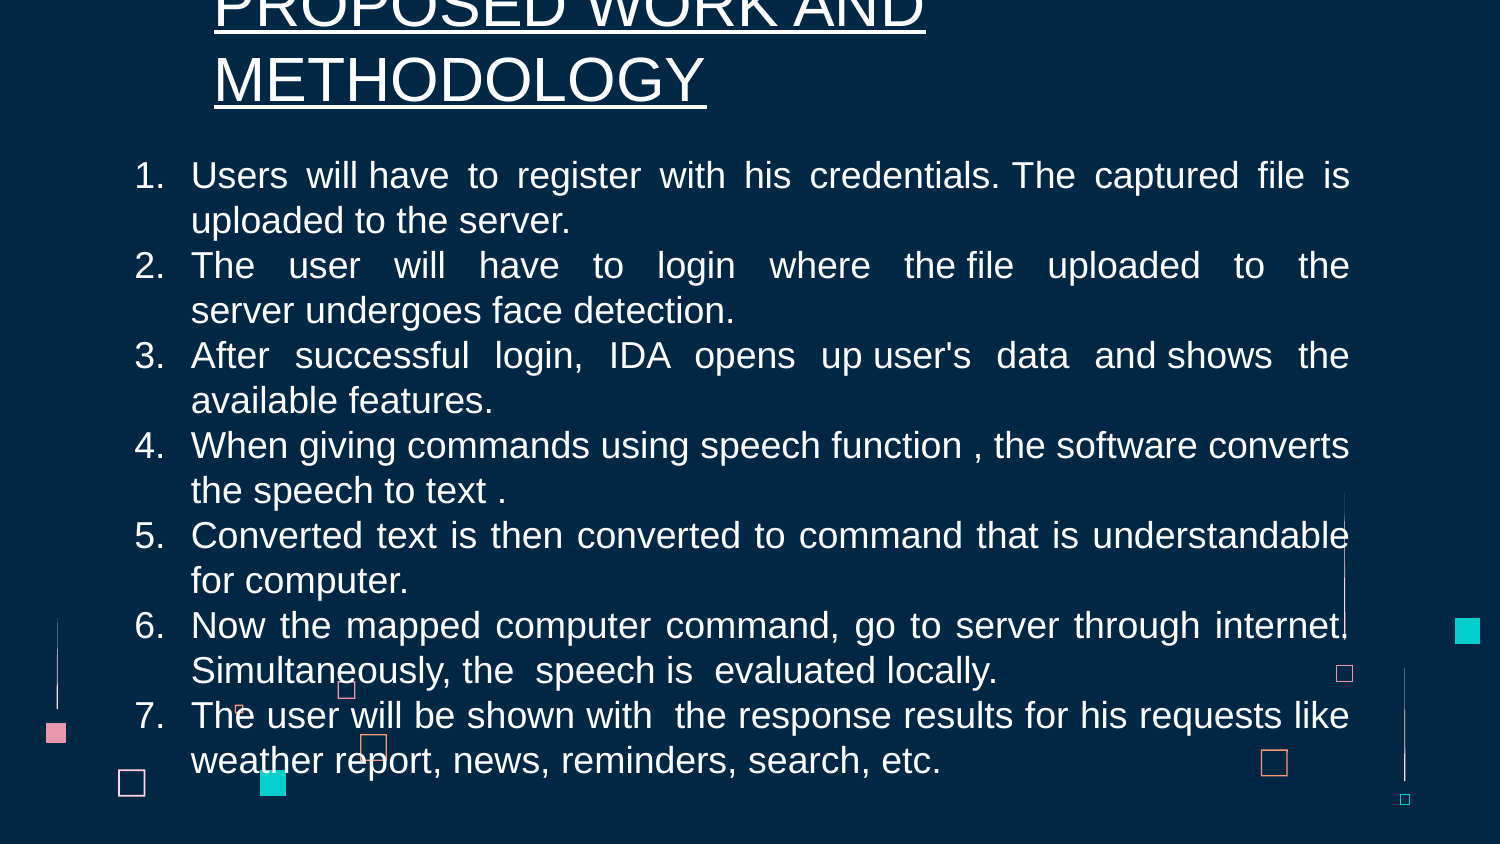

# PROPOSED WORK AND METHODOLOGY
Users will have to register with his credentials. The captured file is uploaded to the server.
The user will have to login where the file uploaded to the server undergoes face detection.
After successful login, IDA opens up user's data and shows the available features.
When giving commands using speech function , the software converts the speech to text .
Converted text is then converted to command that is understandable for computer.
Now the mapped computer command, go to server through internet. Simultaneously, the  speech is  evaluated locally.
The user will be shown with  the response results for his requests like weather report, news, reminders, search, etc.